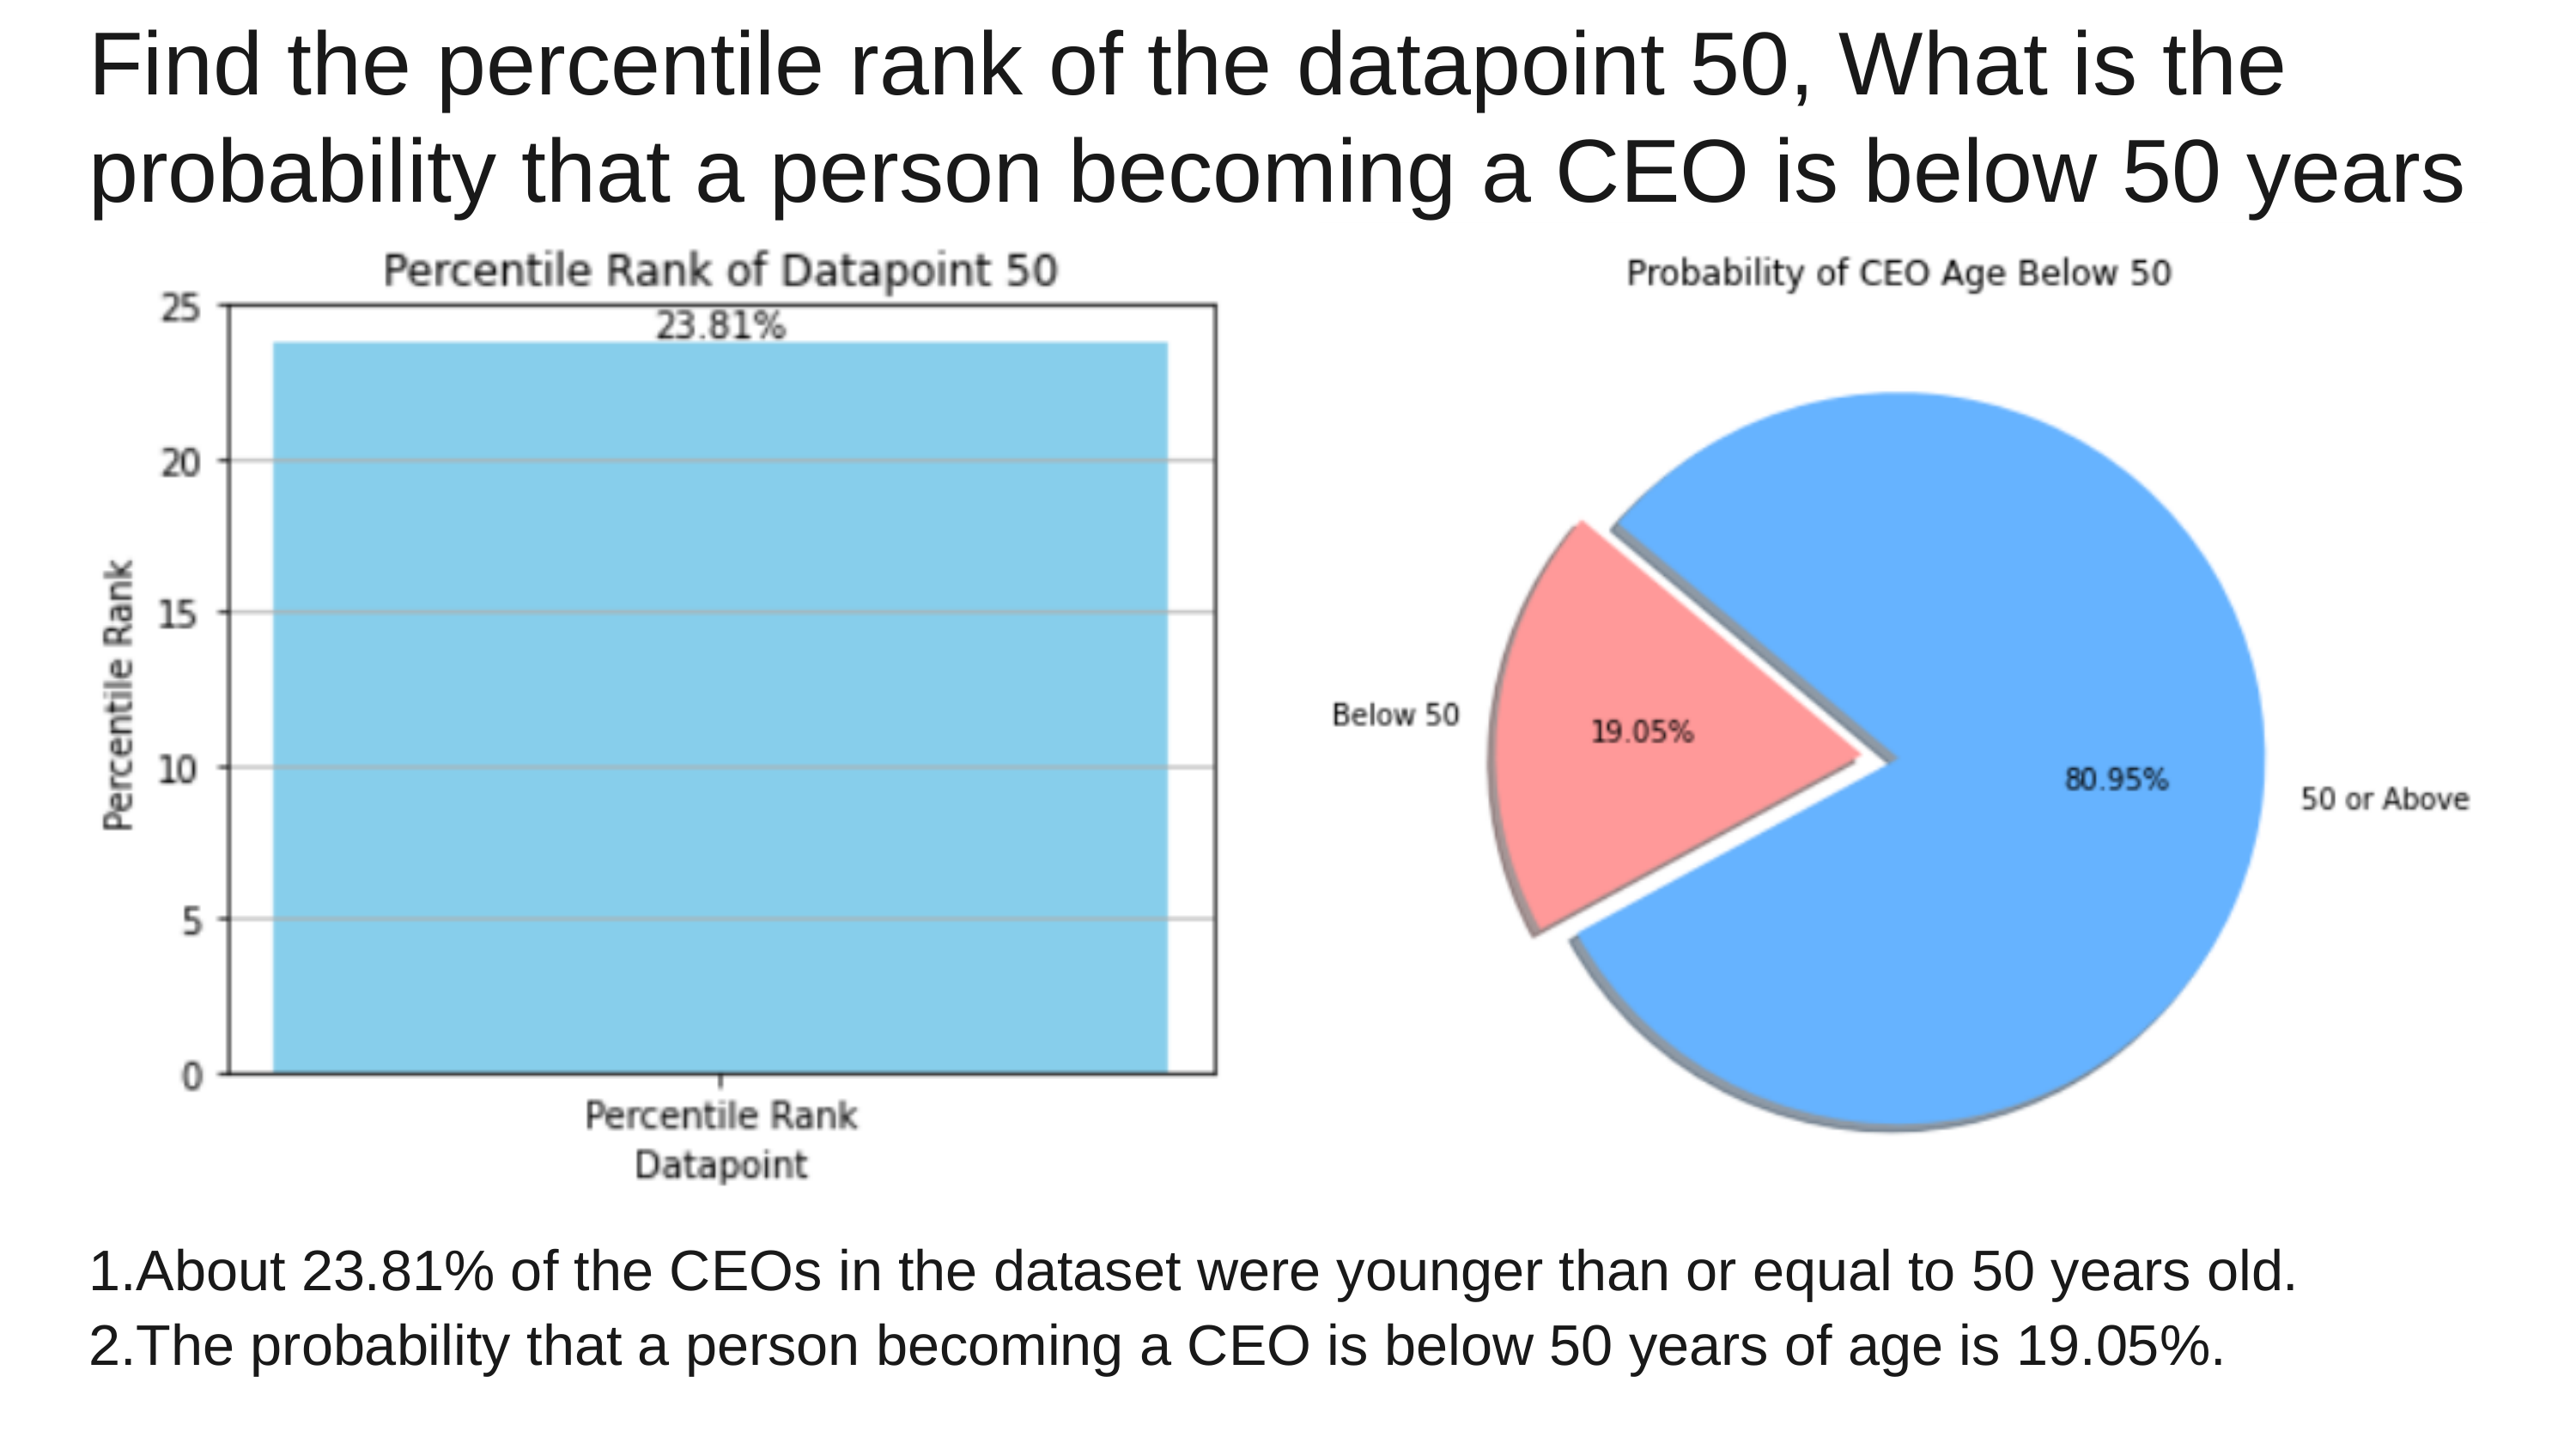

Find the percentile rank of the datapoint 50, What is the probability that a person becoming a CEO is below 50 years of age

1.About 23.81% of the CEOs in the dataset were younger than or equal to 50 years old.
2.The probability that a person becoming a CEO is below 50 years of age is 19.05%.